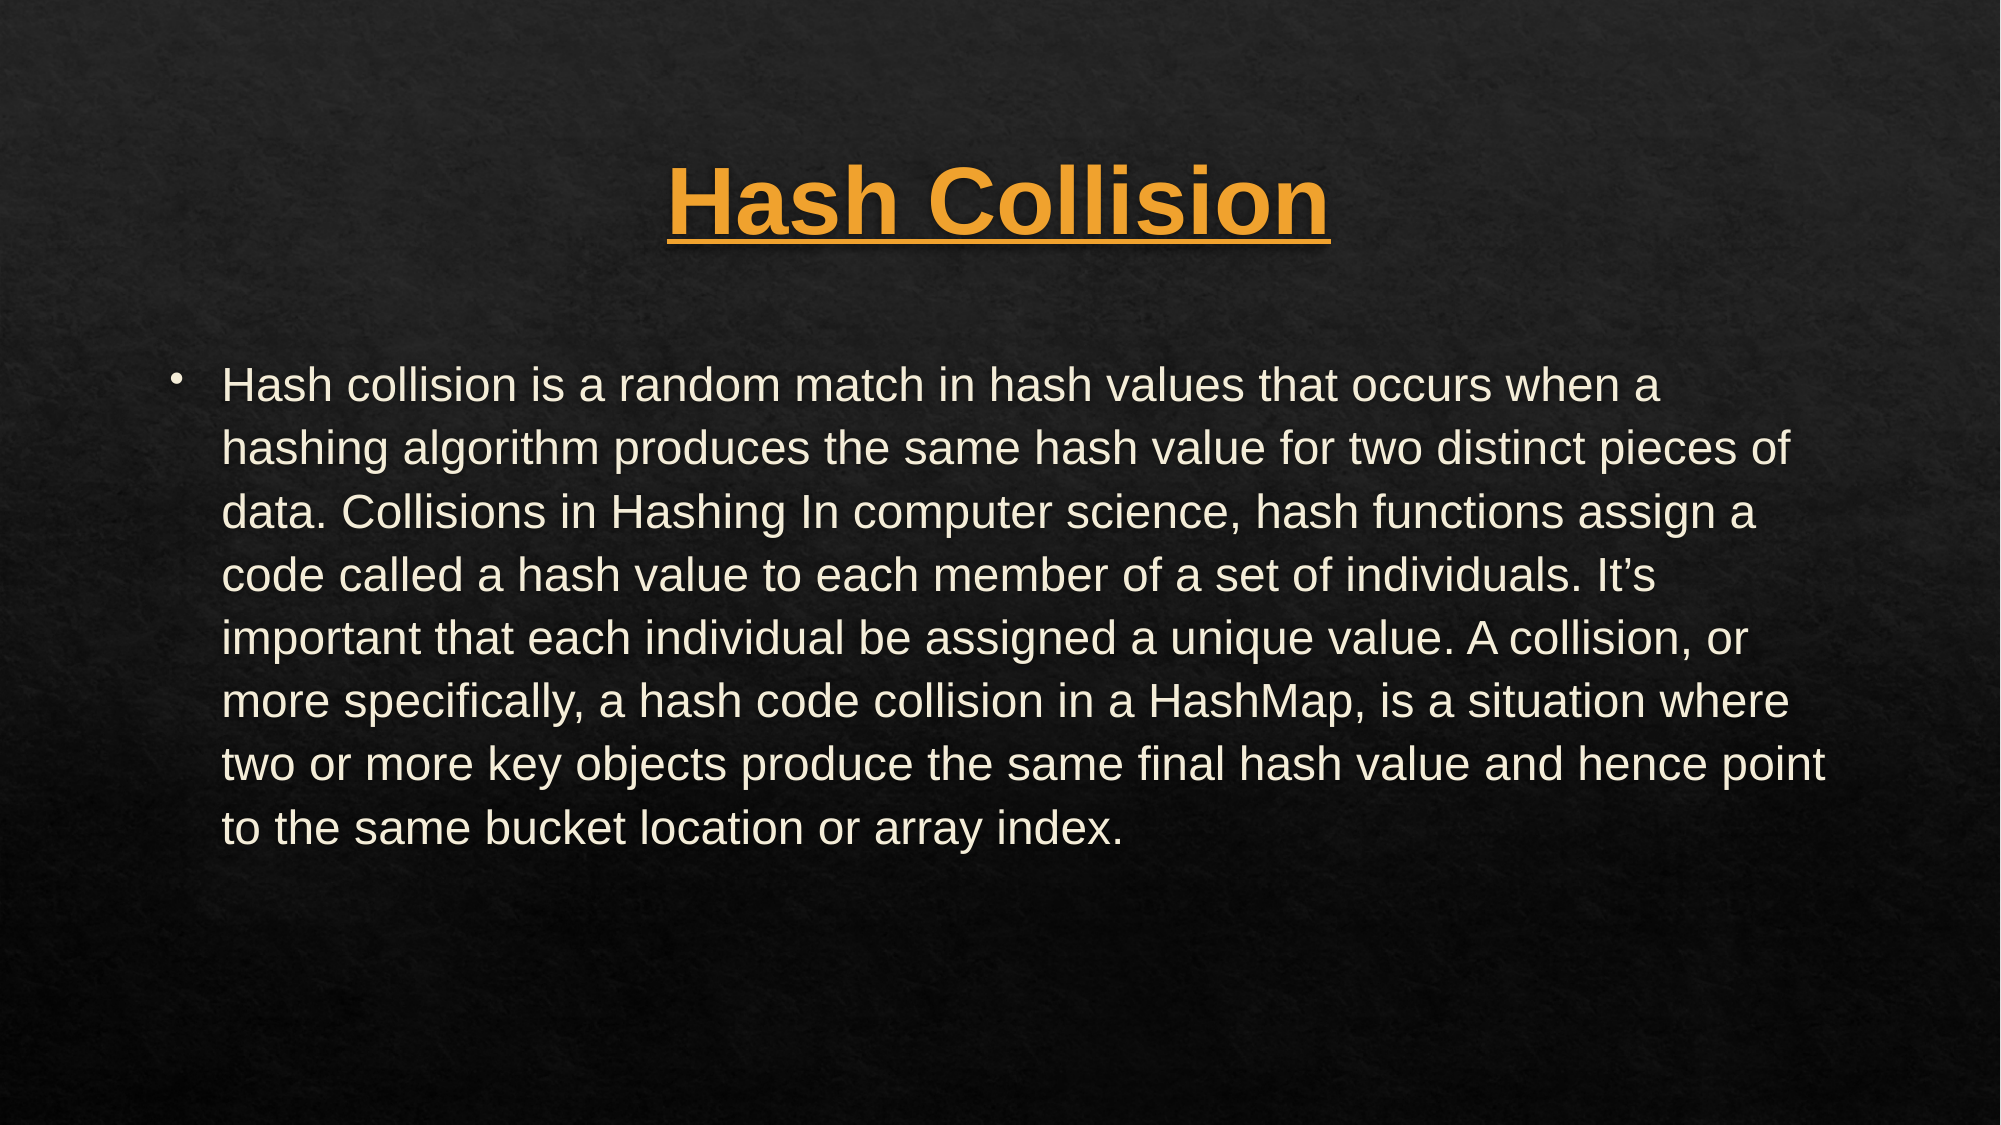

# Hash Collision
Hash collision is a random match in hash values that occurs when a hashing algorithm produces the same hash value for two distinct pieces of data. Collisions in Hashing In computer science, hash functions assign a code called a hash value to each member of a set of individuals. It’s important that each individual be assigned a unique value. A collision, or more specifically, a hash code collision in a HashMap, is a situation where two or more key objects produce the same final hash value and hence point to the same bucket location or array index.